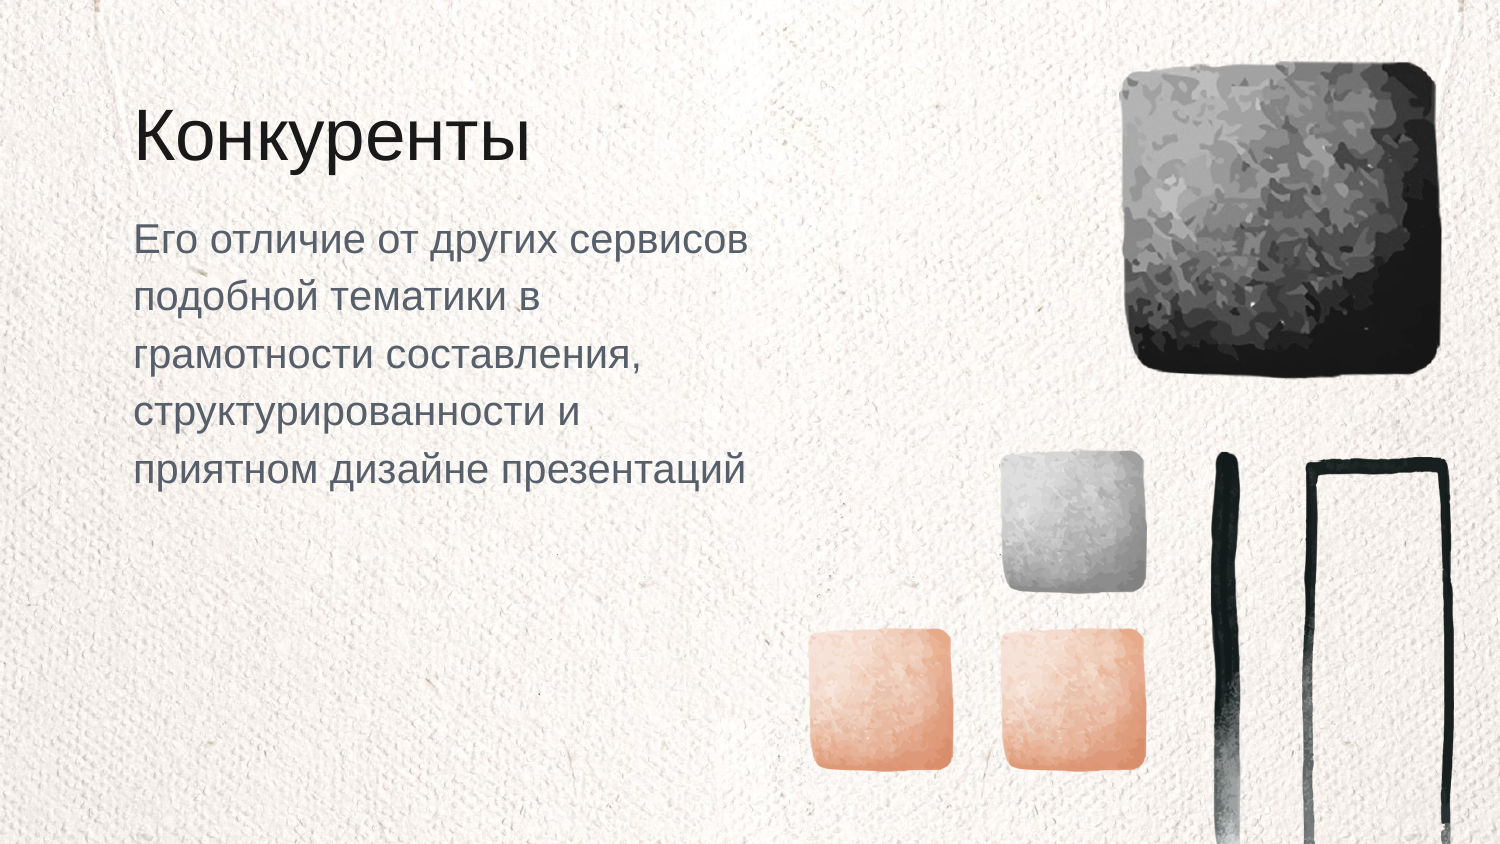

# Конкуренты
Его отличие от других сервисов подобной тематики в грамотности составления, структурированности и приятном дизайне презентаций